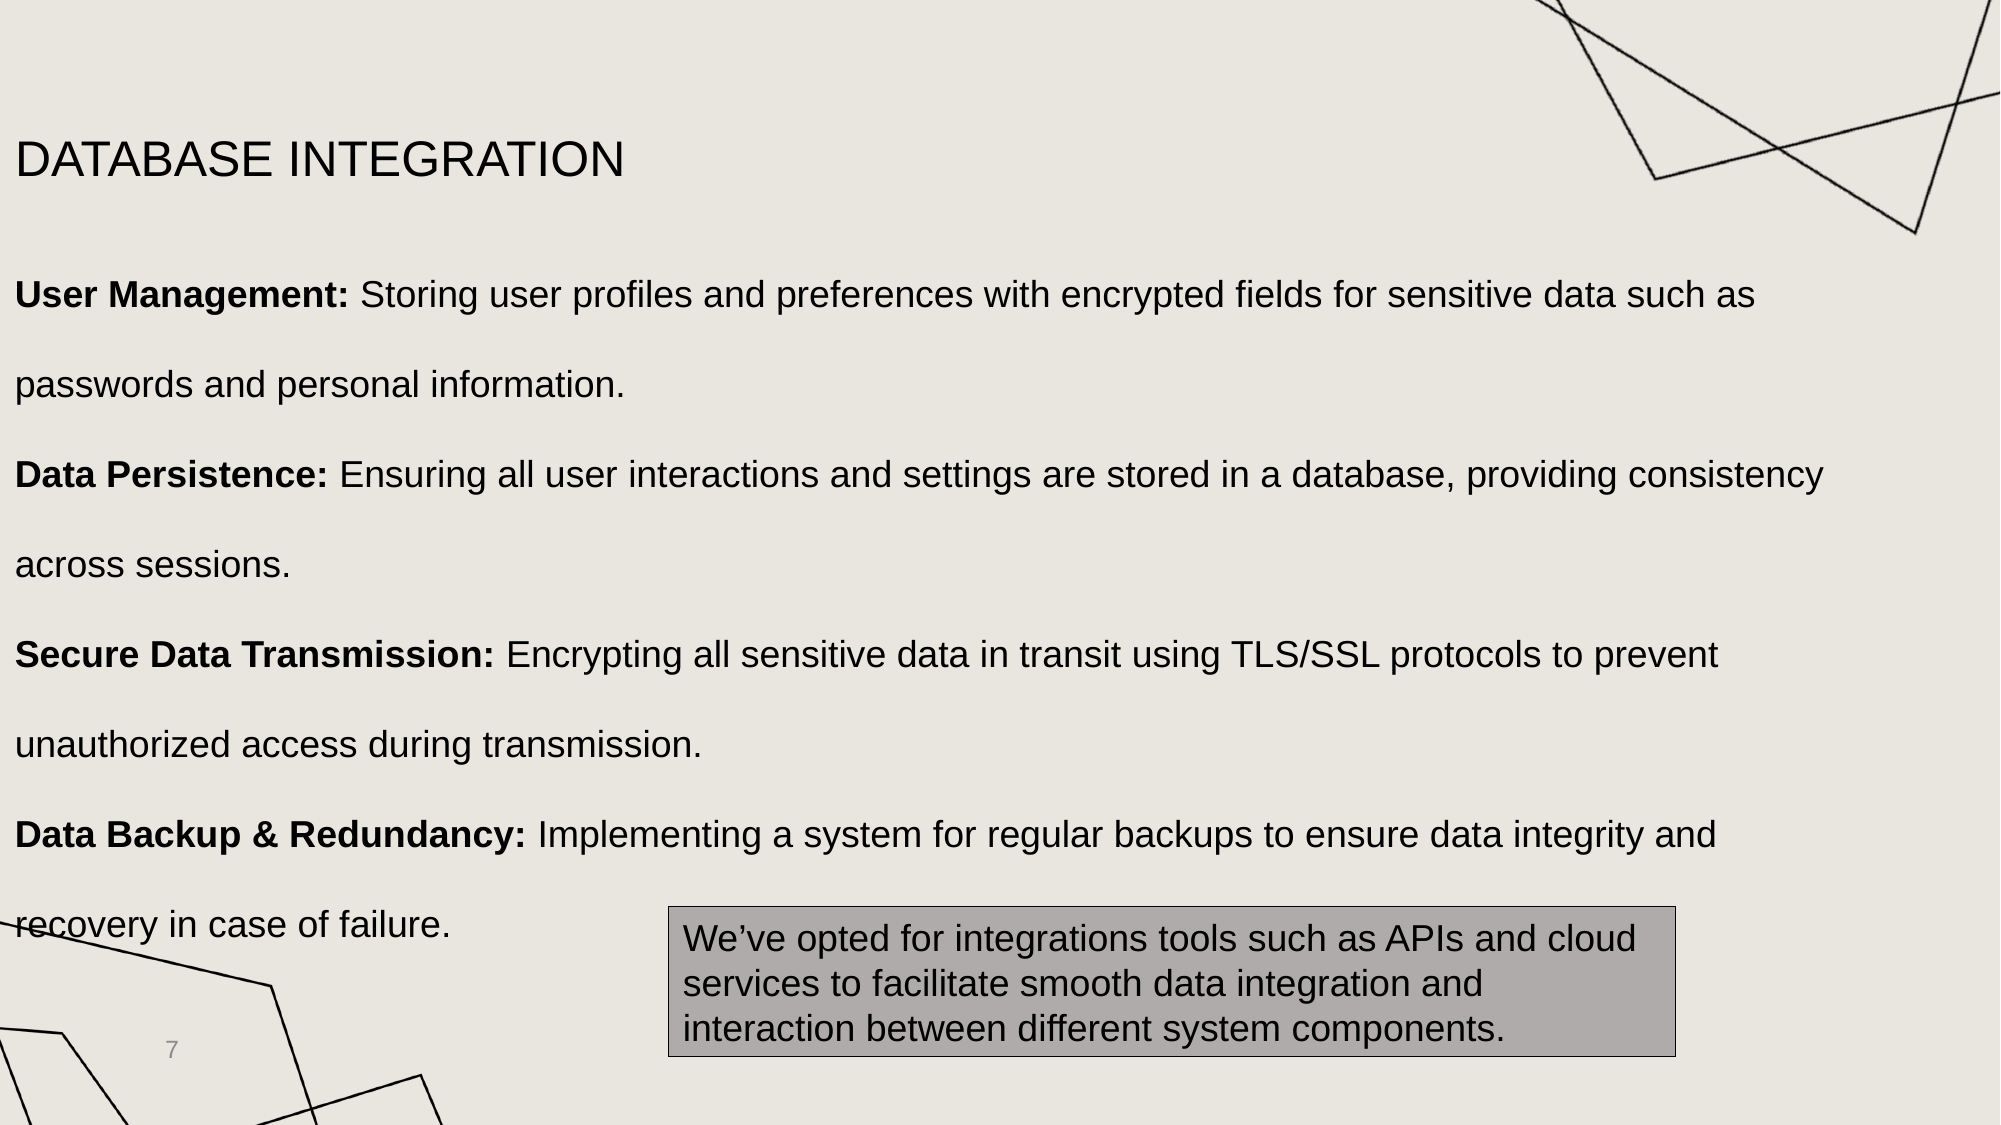

# Database Integration
User Management: Storing user profiles and preferences with encrypted fields for sensitive data such as passwords and personal information.
Data Persistence: Ensuring all user interactions and settings are stored in a database, providing consistency across sessions.
Secure Data Transmission: Encrypting all sensitive data in transit using TLS/SSL protocols to prevent unauthorized access during transmission.
Data Backup & Redundancy: Implementing a system for regular backups to ensure data integrity and recovery in case of failure.
We’ve opted for integrations tools such as APIs and cloud services to facilitate smooth data integration and interaction between different system components.
7